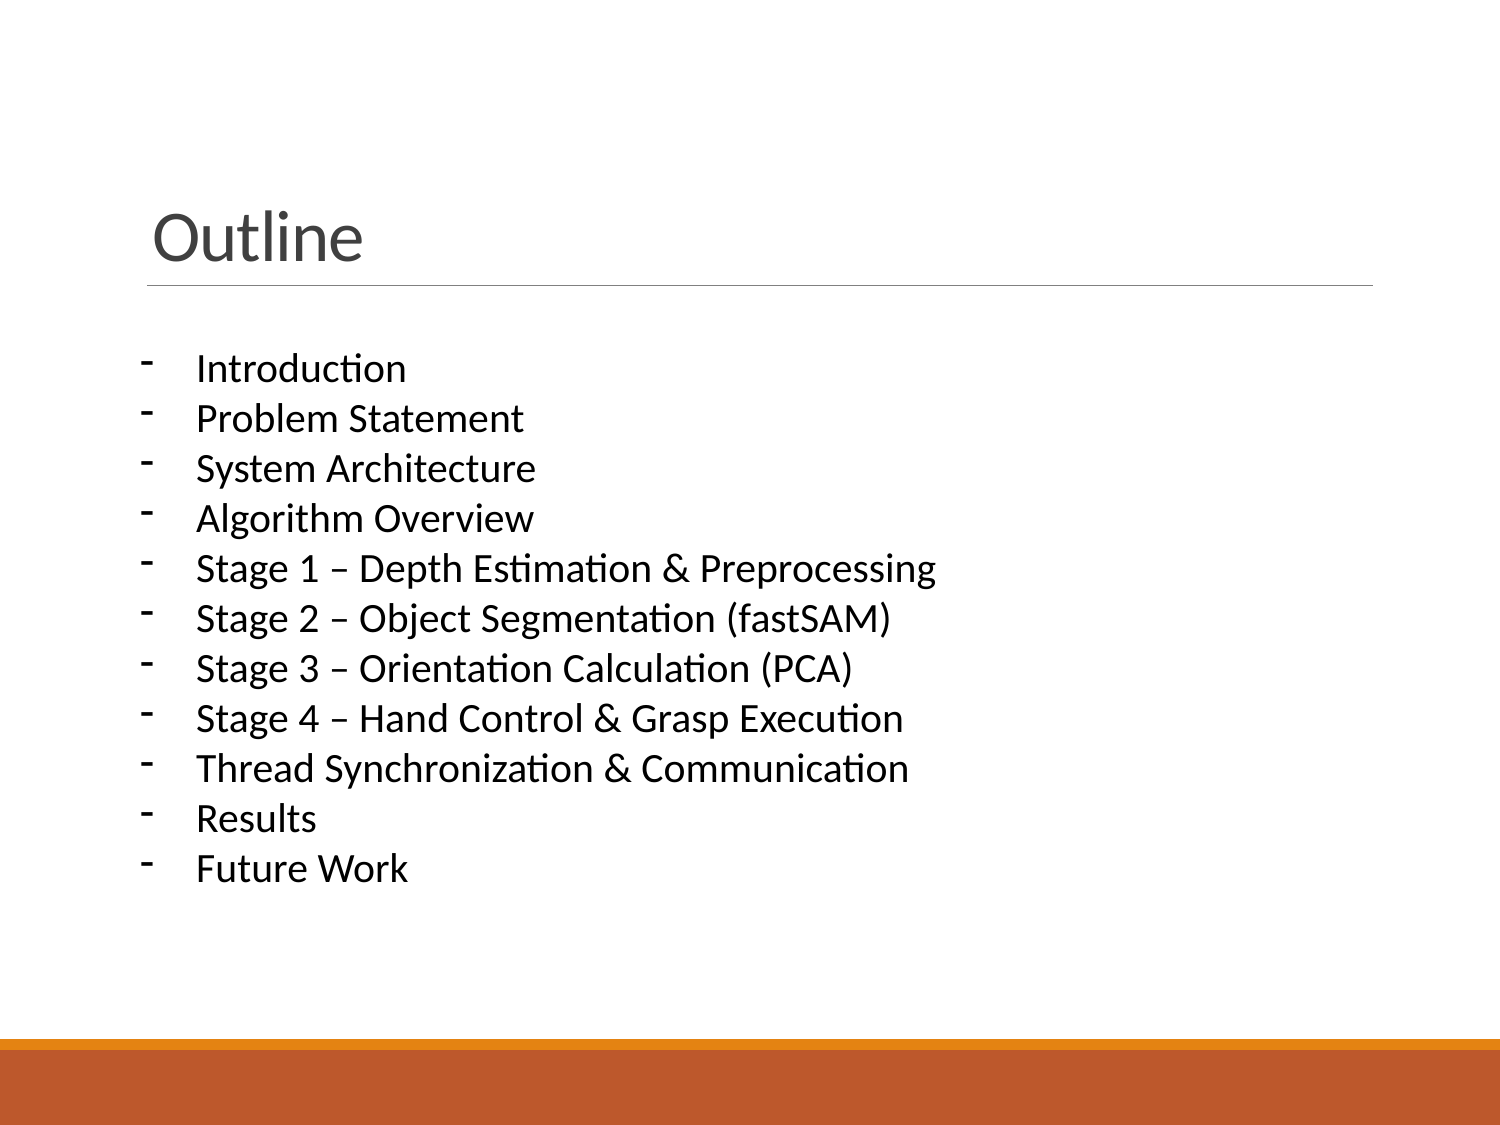

# Outline
Introduction
Problem Statement
System Architecture
Algorithm Overview
Stage 1 – Depth Estimation & Preprocessing
Stage 2 – Object Segmentation (fastSAM)
Stage 3 – Orientation Calculation (PCA)
Stage 4 – Hand Control & Grasp Execution
Thread Synchronization & Communication
Results
Future Work